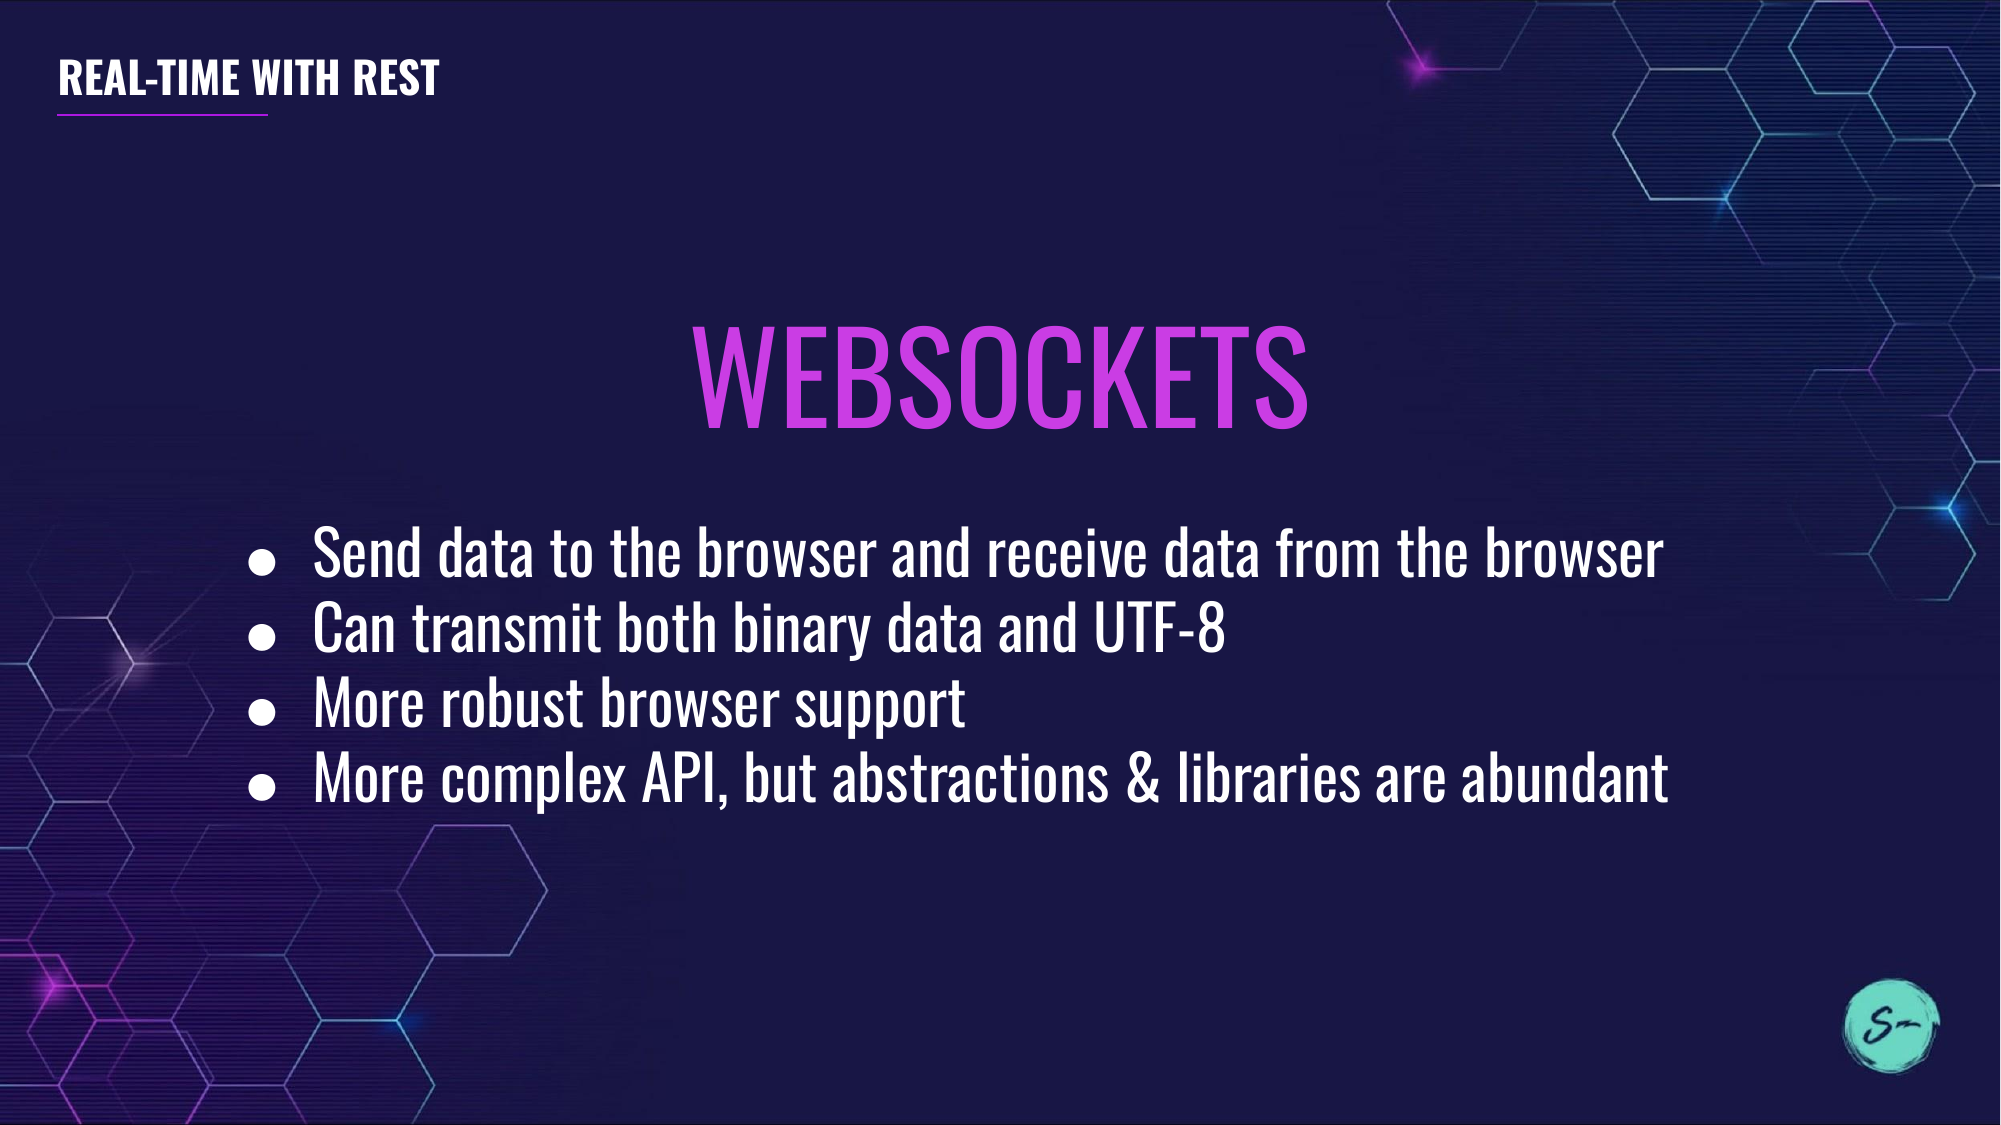

# REAL-TIME WITH REST
WEBSOCKETS
Send data to the browser and receive data from the browser
Can transmit both binary data and UTF-8
More robust browser support
More complex API, but abstractions & libraries are abundant